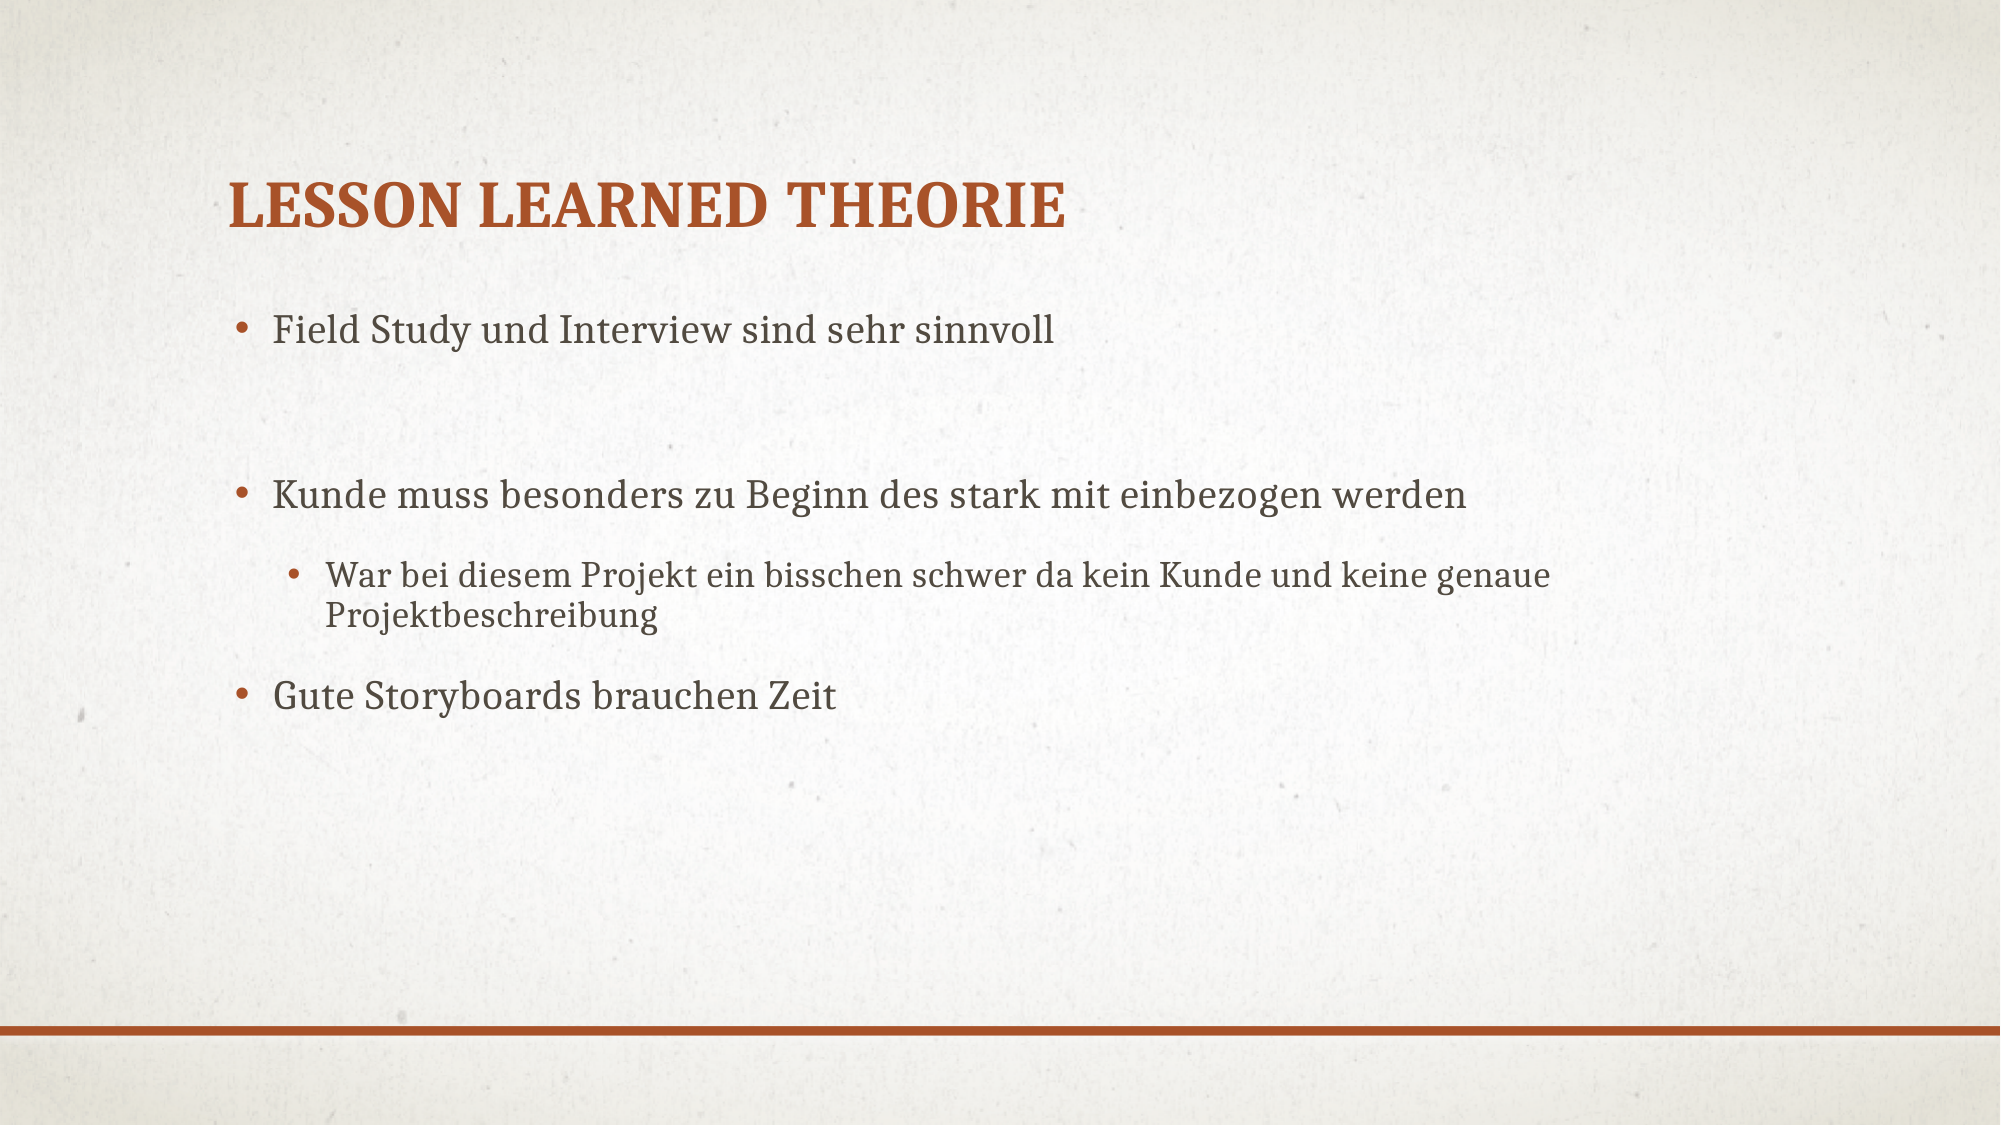

# Lesson Learned Theorie
Field Study und Interview sind sehr sinnvoll

Kunde muss besonders zu Beginn des stark mit einbezogen werden
War bei diesem Projekt ein bisschen schwer da kein Kunde und keine genaue Projektbeschreibung
Gute Storyboards brauchen Zeit